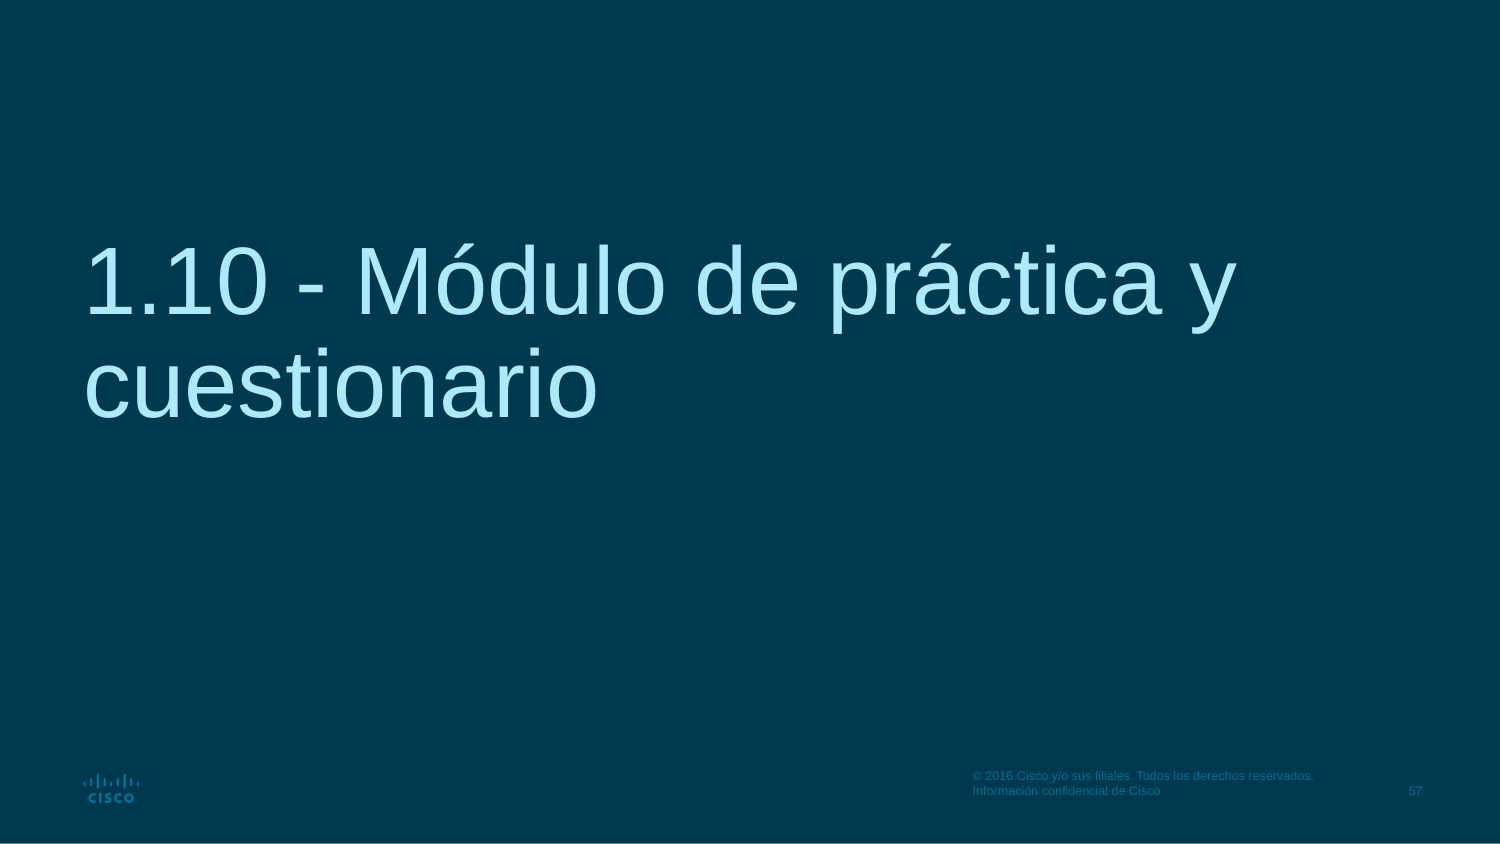

# 1.10 - Módulo de práctica y cuestionario